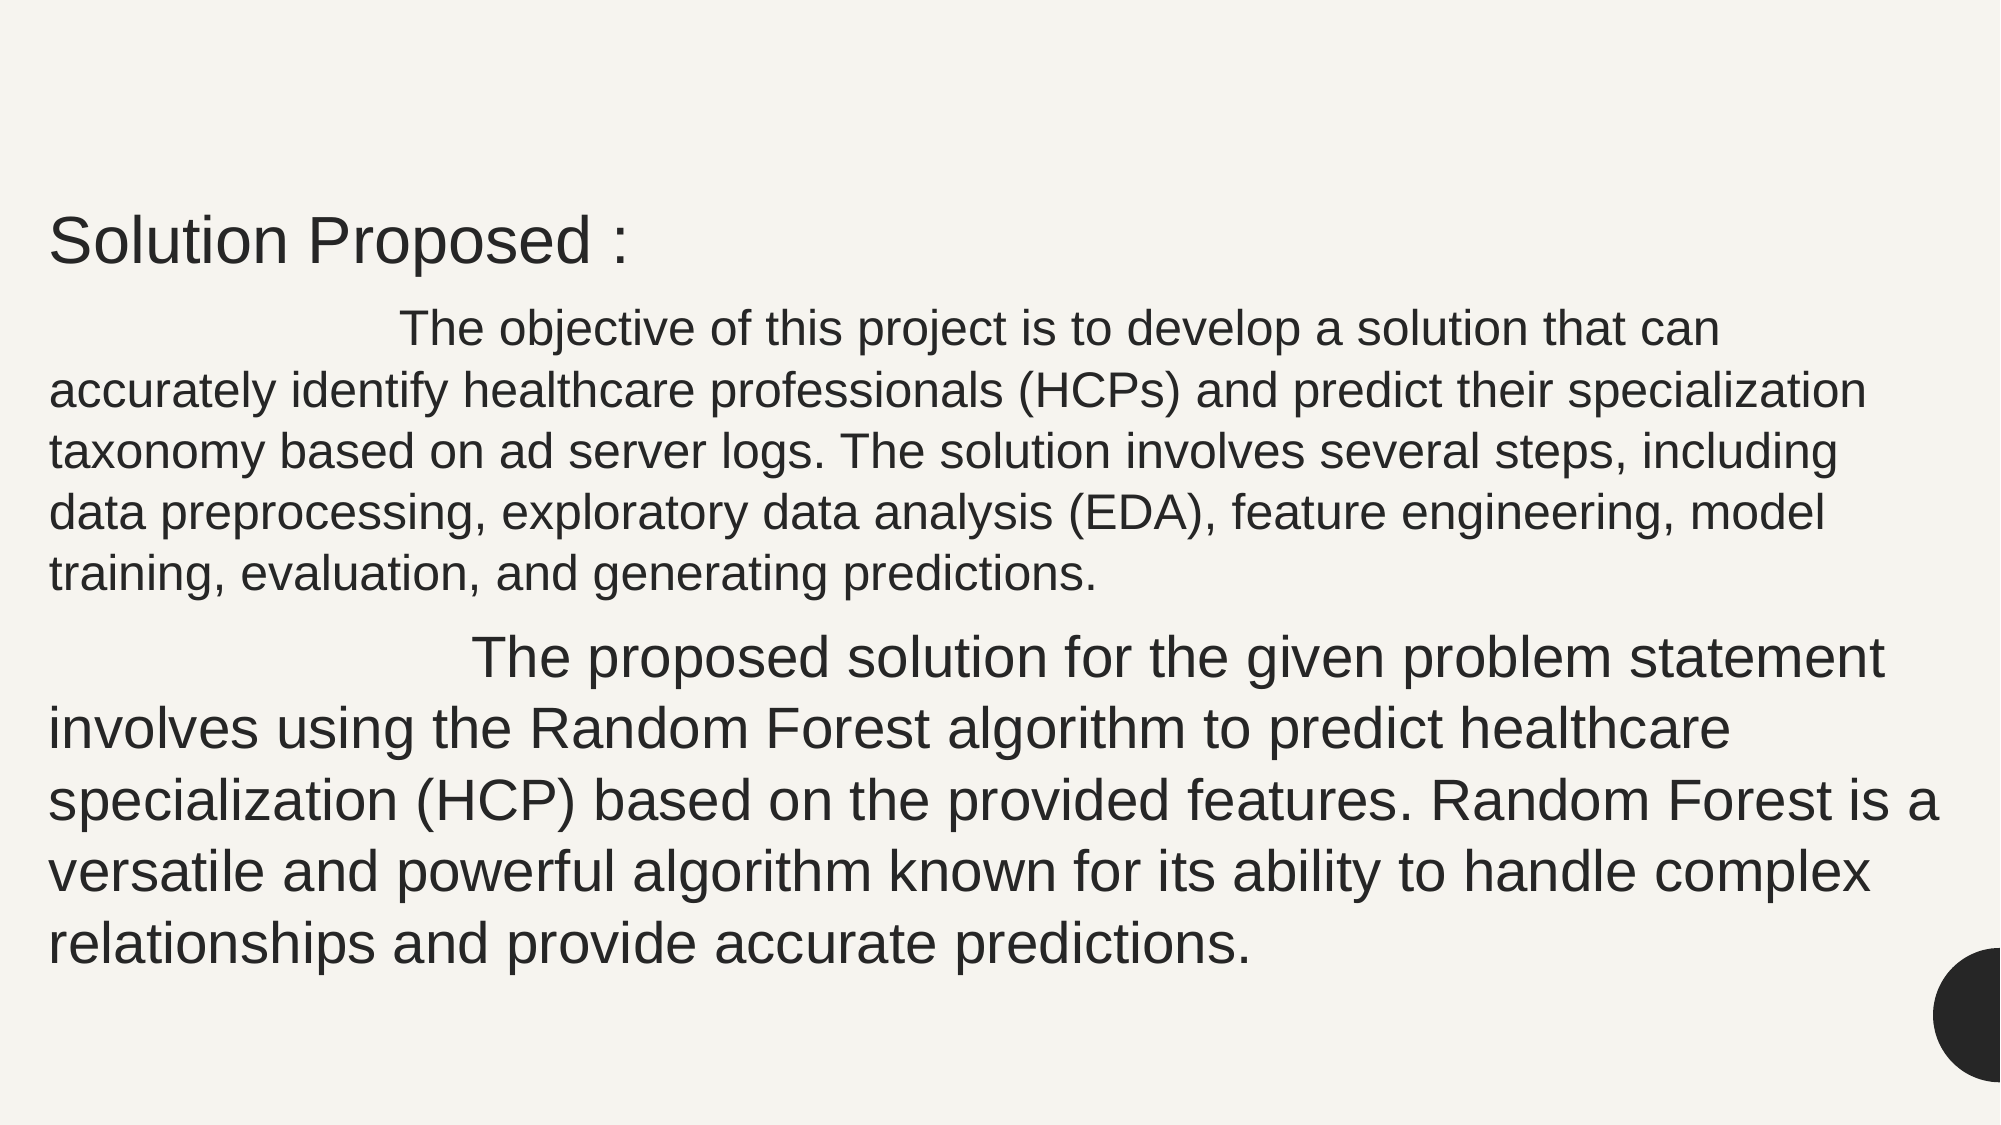

Solution Proposed :
                         The objective of this project is to develop a solution that can accurately identify healthcare professionals (HCPs) and predict their specialization taxonomy based on ad server logs. The solution involves several steps, including data preprocessing, exploratory data analysis (EDA), feature engineering, model training, evaluation, and generating predictions.
                          The proposed solution for the given problem statement involves using the Random Forest algorithm to predict healthcare specialization (HCP) based on the provided features. Random Forest is a versatile and powerful algorithm known for its ability to handle complex relationships and provide accurate predictions.
#